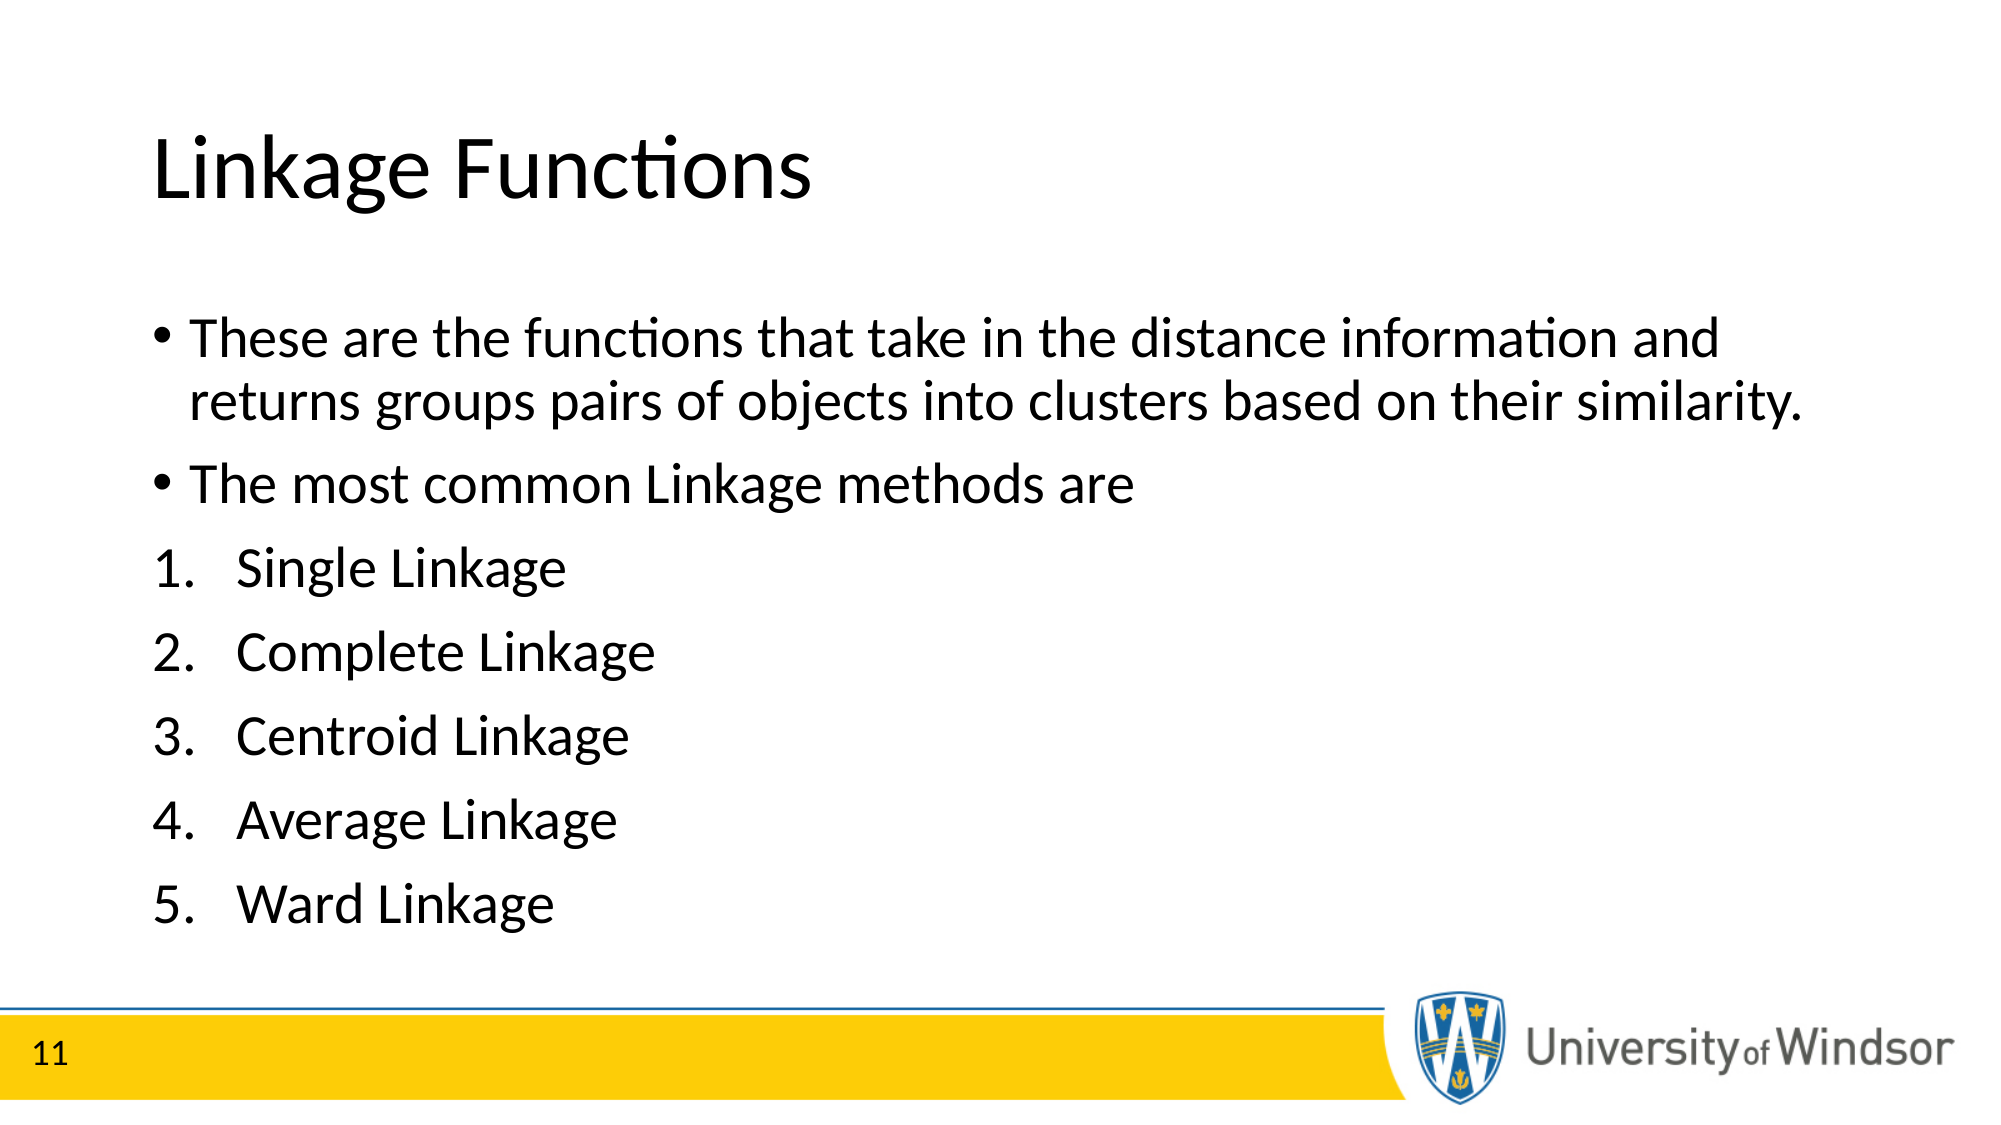

# Linkage Functions
These are the functions that take in the distance information and returns groups pairs of objects into clusters based on their similarity.
The most common Linkage methods are
Single Linkage
Complete Linkage
Centroid Linkage
Average Linkage
Ward Linkage
11